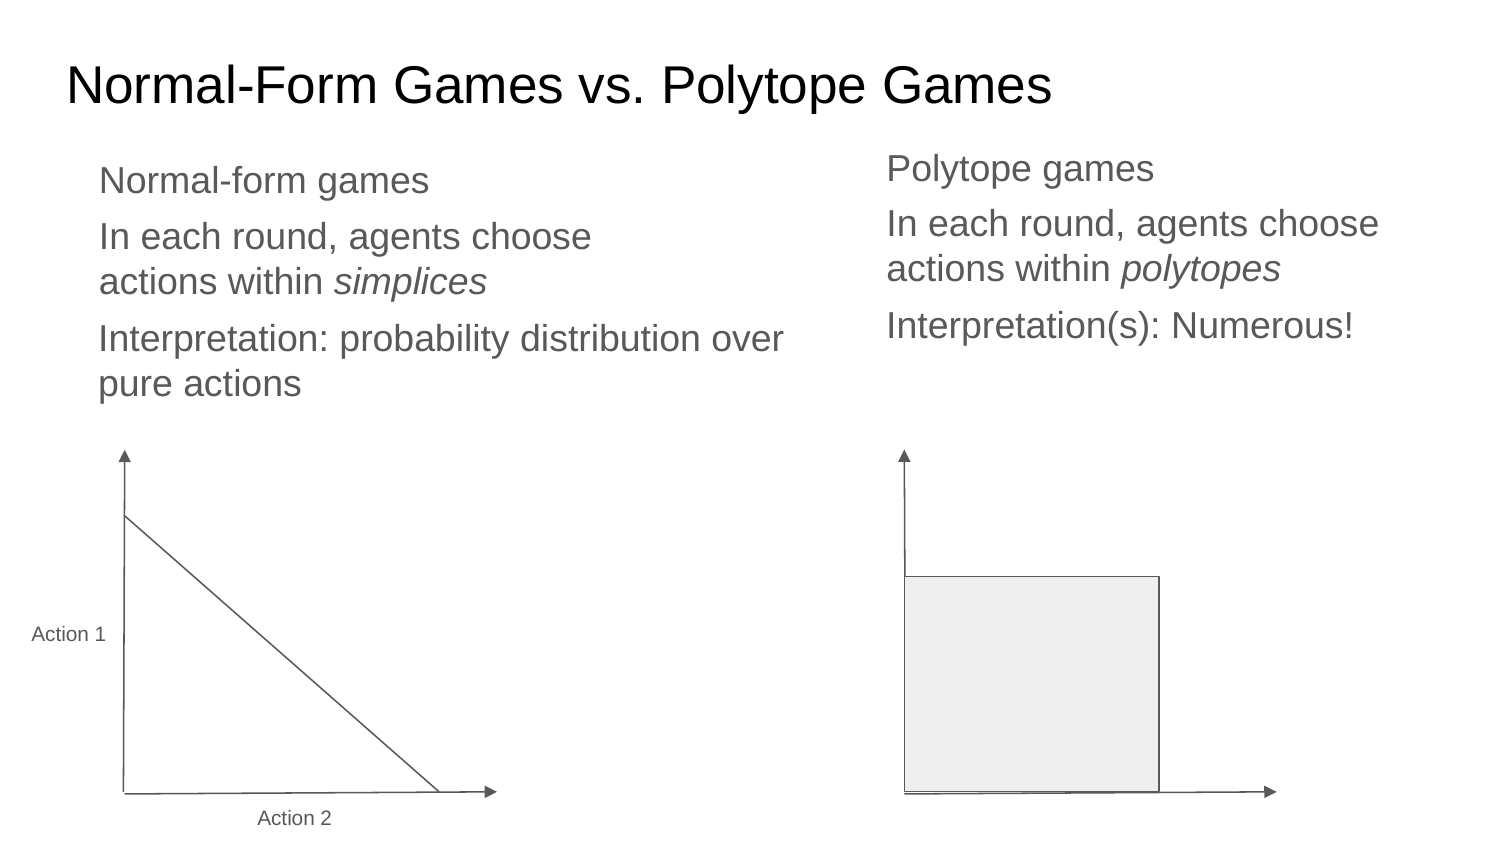

# Normal-Form Games vs. Polytope Games
Polytope games
Normal-form games
In each round, agents choose actions within polytopes
In each round, agents choose actions within simplices
Interpretation(s): Numerous!
Interpretation: probability distribution over pure actions

Action 1
Action 2